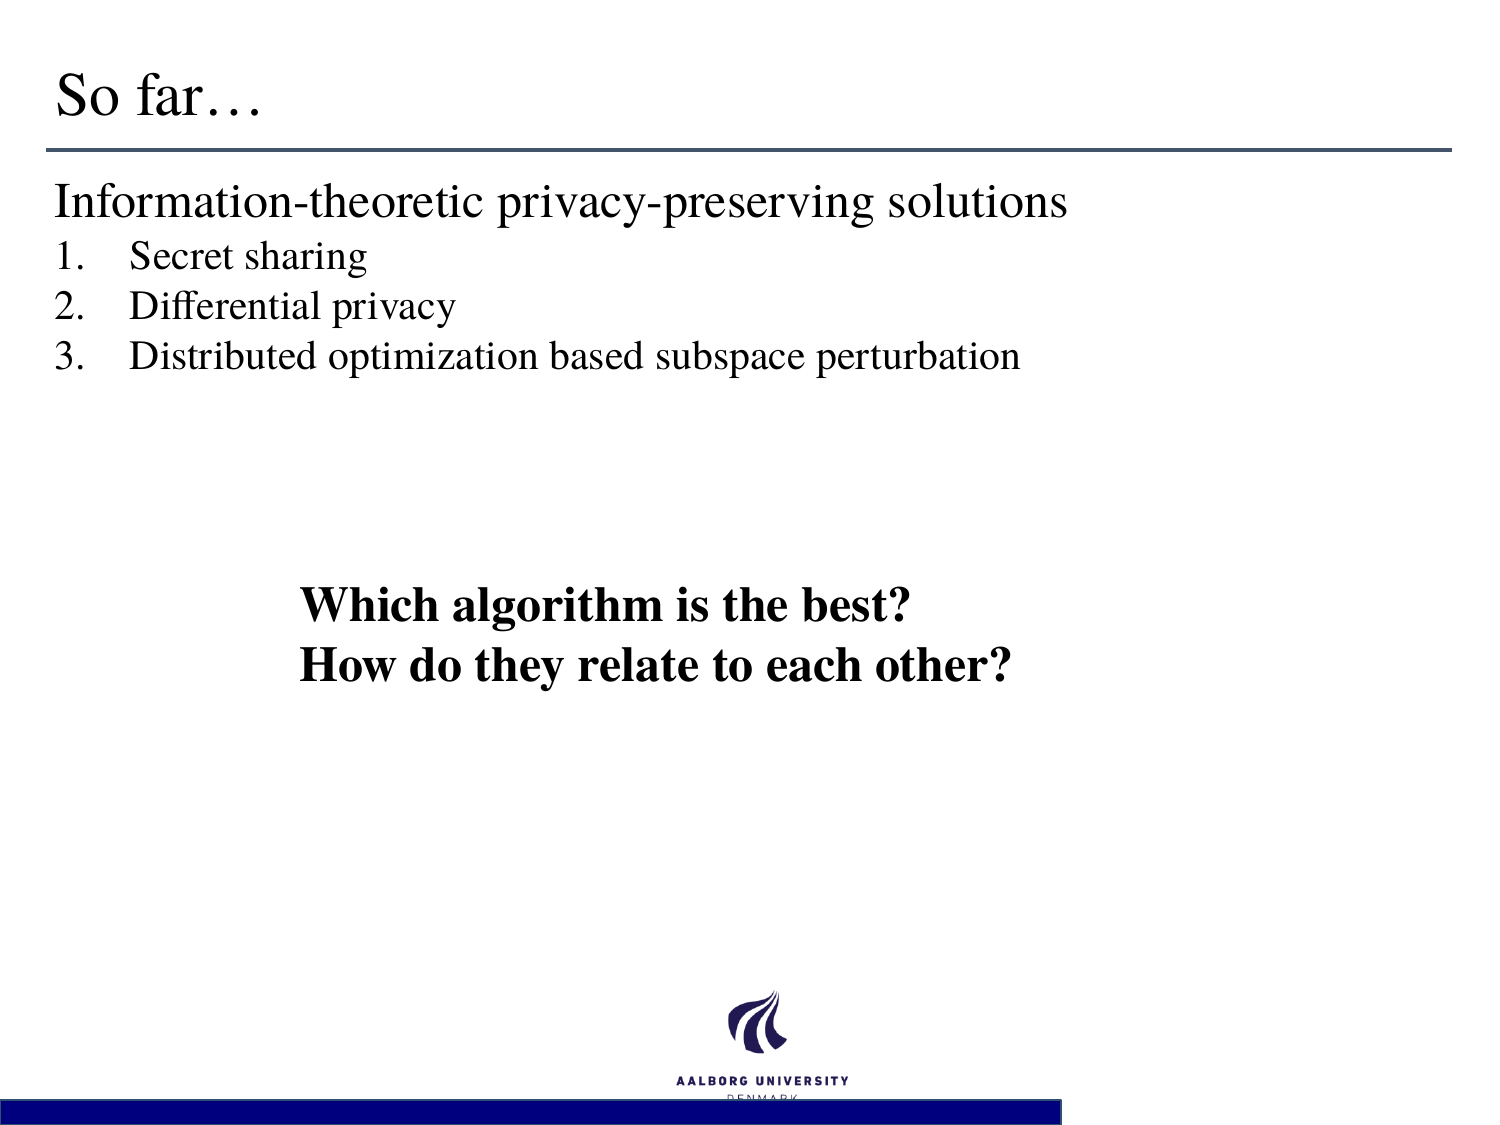

# So far…
Information-theoretic privacy-preserving solutions
Secret sharing
Differential privacy
Distributed optimization based subspace perturbation

Which algorithm is the best?
How do they relate to each other?
29